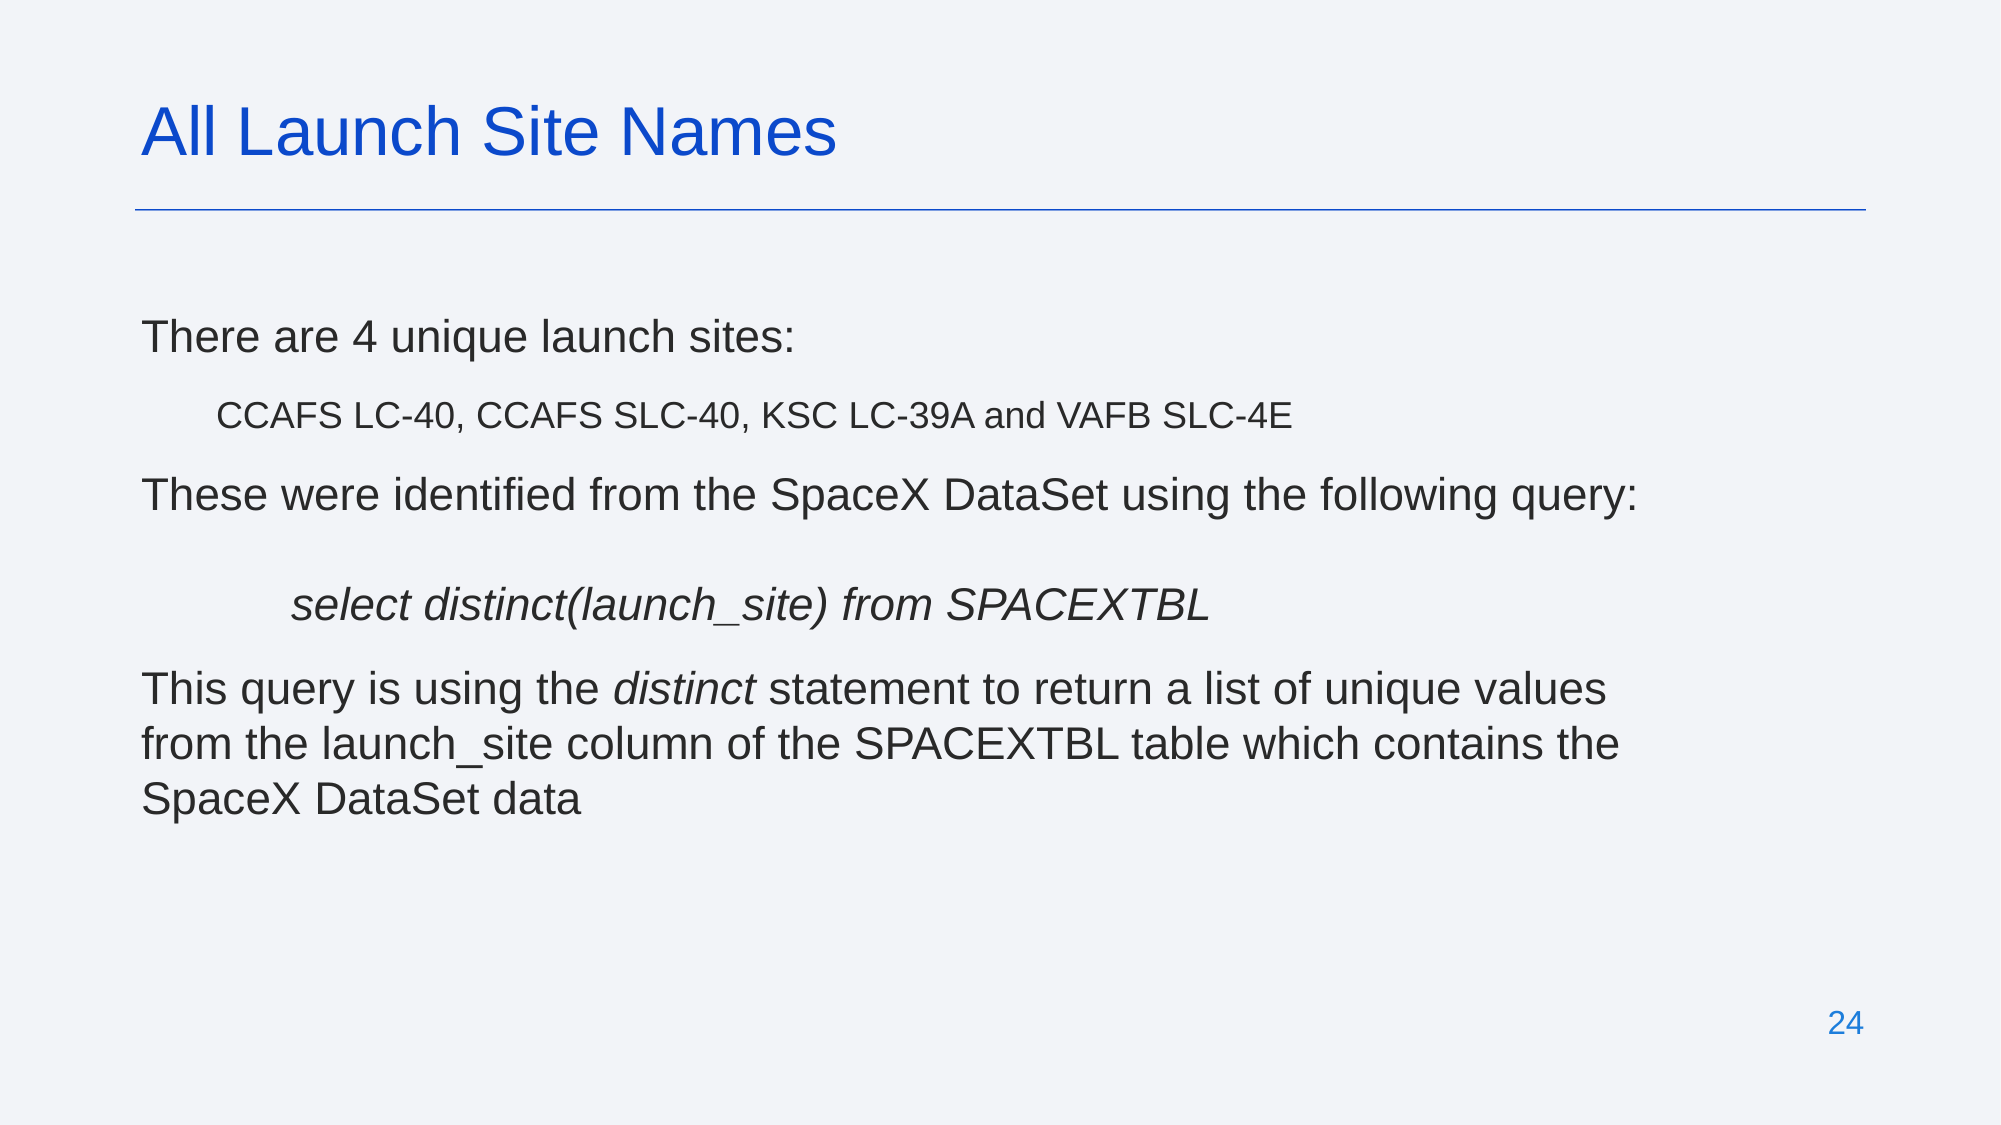

All Launch Site Names
There are 4 unique launch sites:
CCAFS LC-40, CCAFS SLC-40, KSC LC-39A and VAFB SLC-4E
These were identified from the SpaceX DataSet using the following query:
	select distinct(launch_site) from SPACEXTBL
This query is using the distinct statement to return a list of unique values from the launch_site column of the SPACEXTBL table which contains the SpaceX DataSet data
24